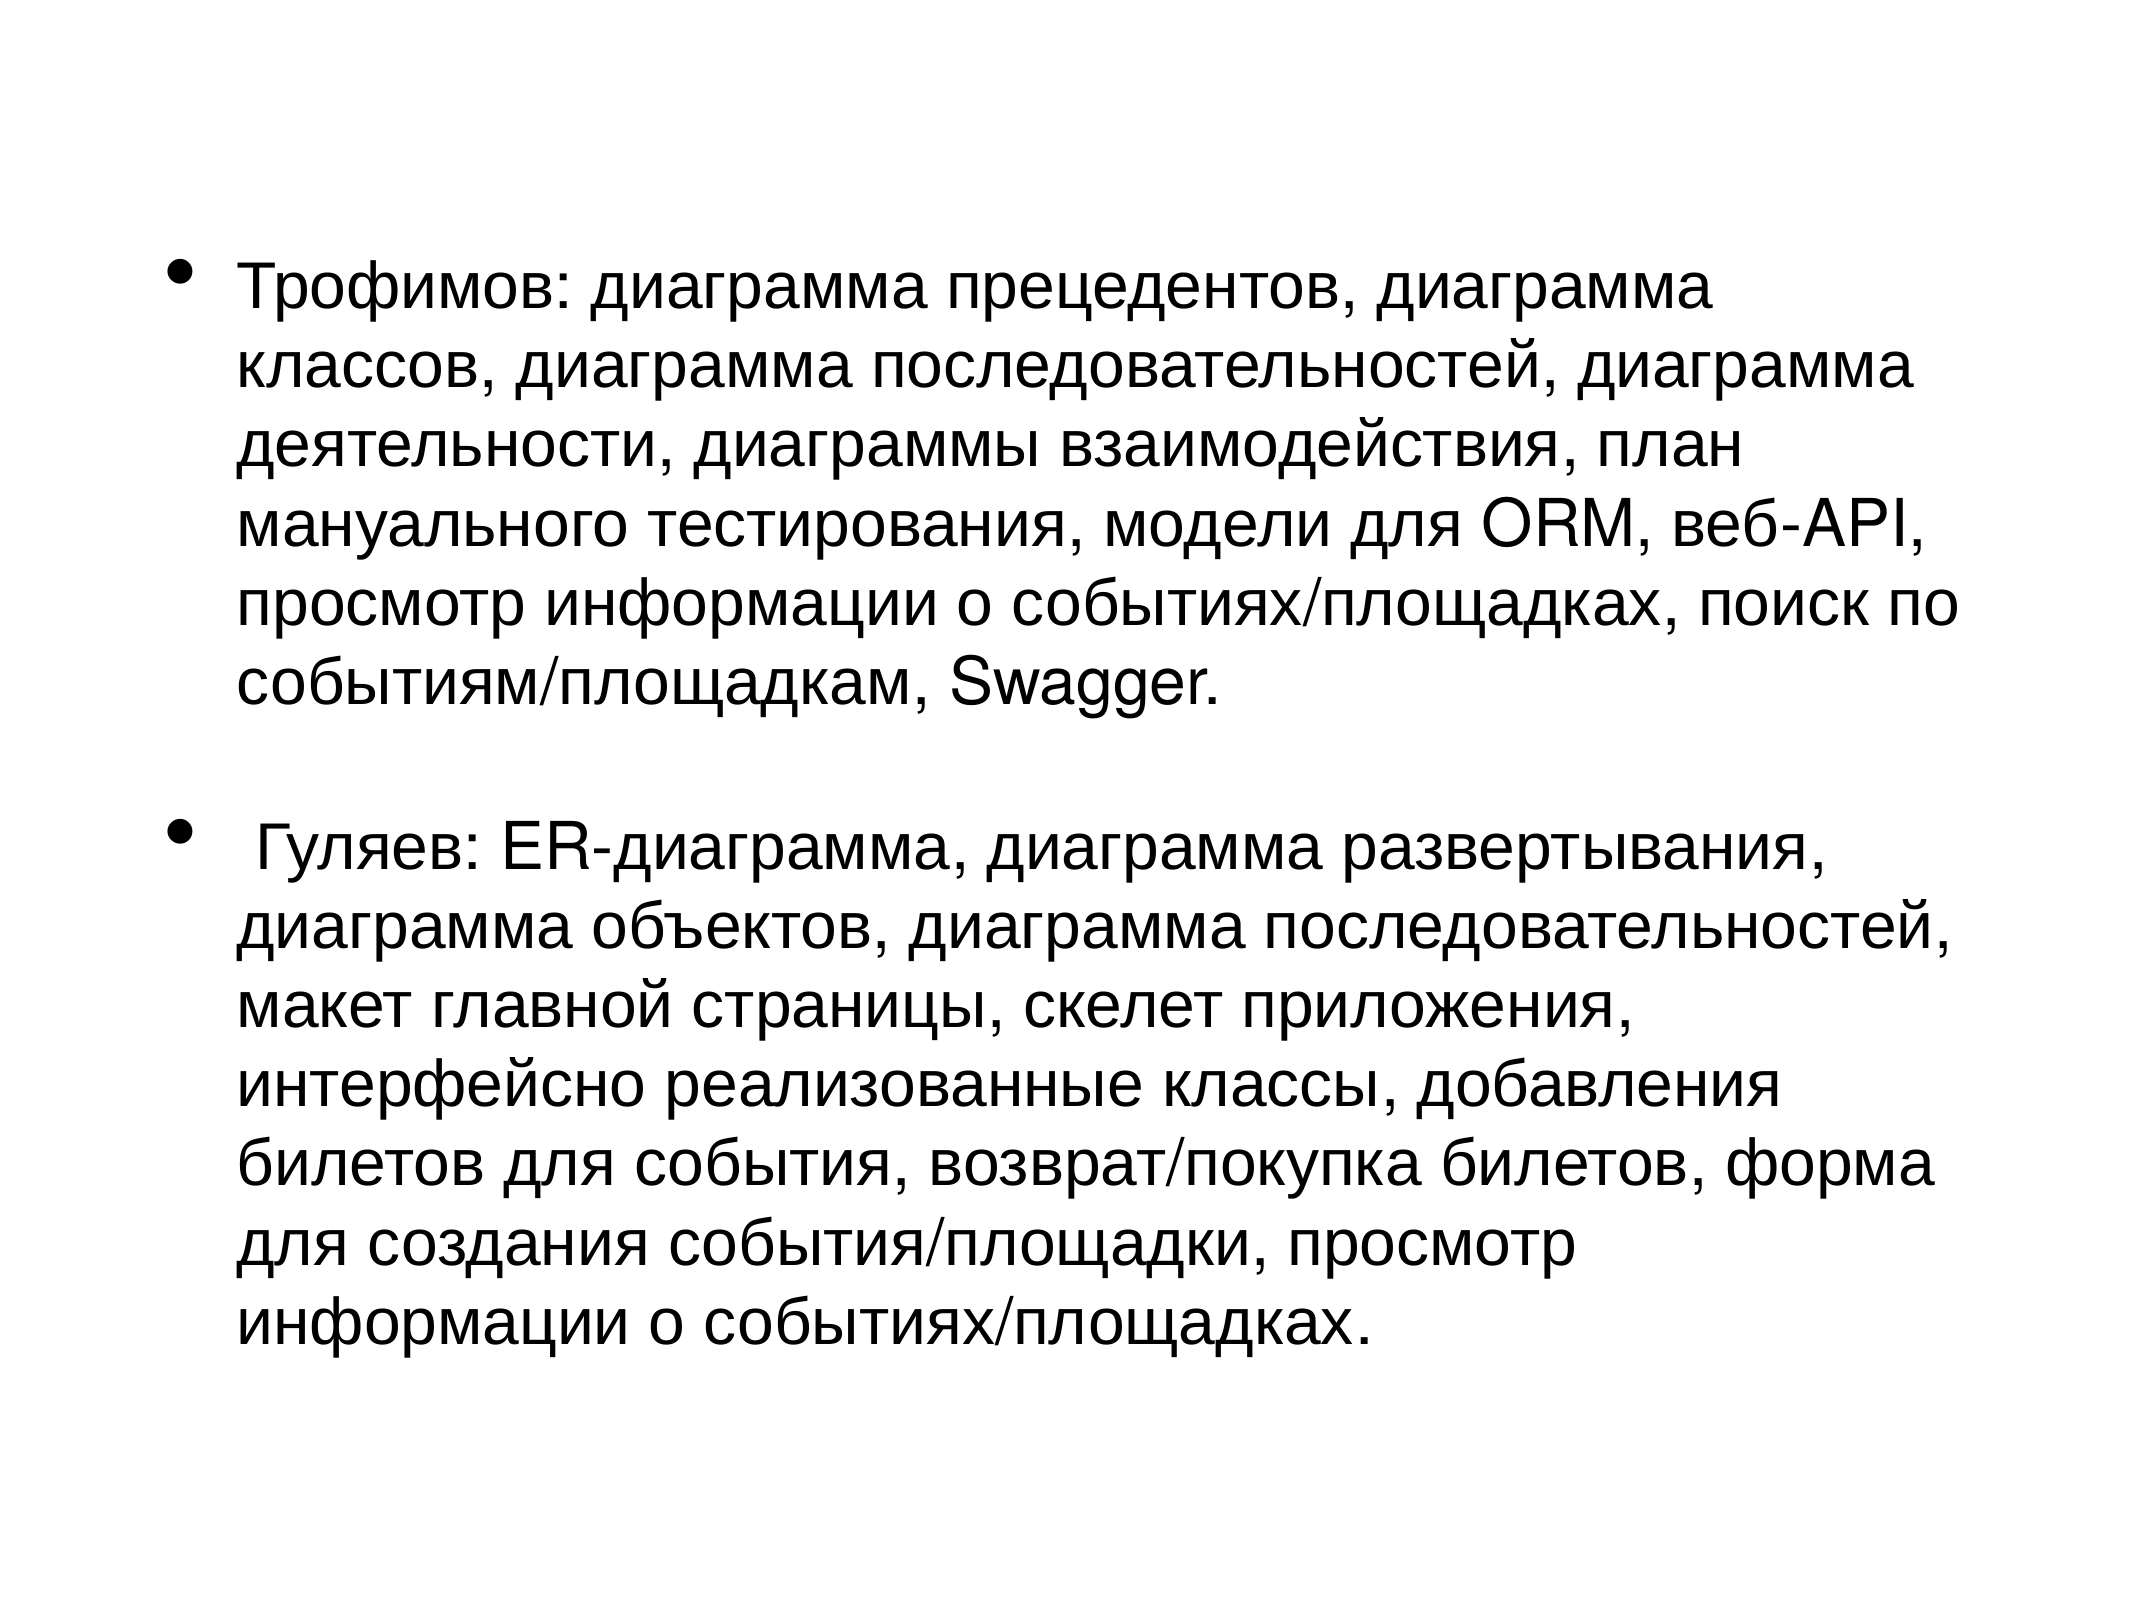

Трофимов: диаграмма прецедентов, диаграмма классов, диаграмма последовательностей, диаграмма деятельности, диаграммы взаимодействия, план мануального тестирования, модели для ORM, веб-API, просмотр информации о событиях/площадках, поиск по событиям/площадкам, Swagger.
 Гуляев: ER-диаграмма, диаграмма развертывания, диаграмма объектов, диаграмма последовательностей, макет главной страницы, скелет приложения, интерфейсно реализованные классы, добавления билетов для события, возврат/покупка билетов, форма для создания события/площадки, просмотр информации о событиях/площадках.